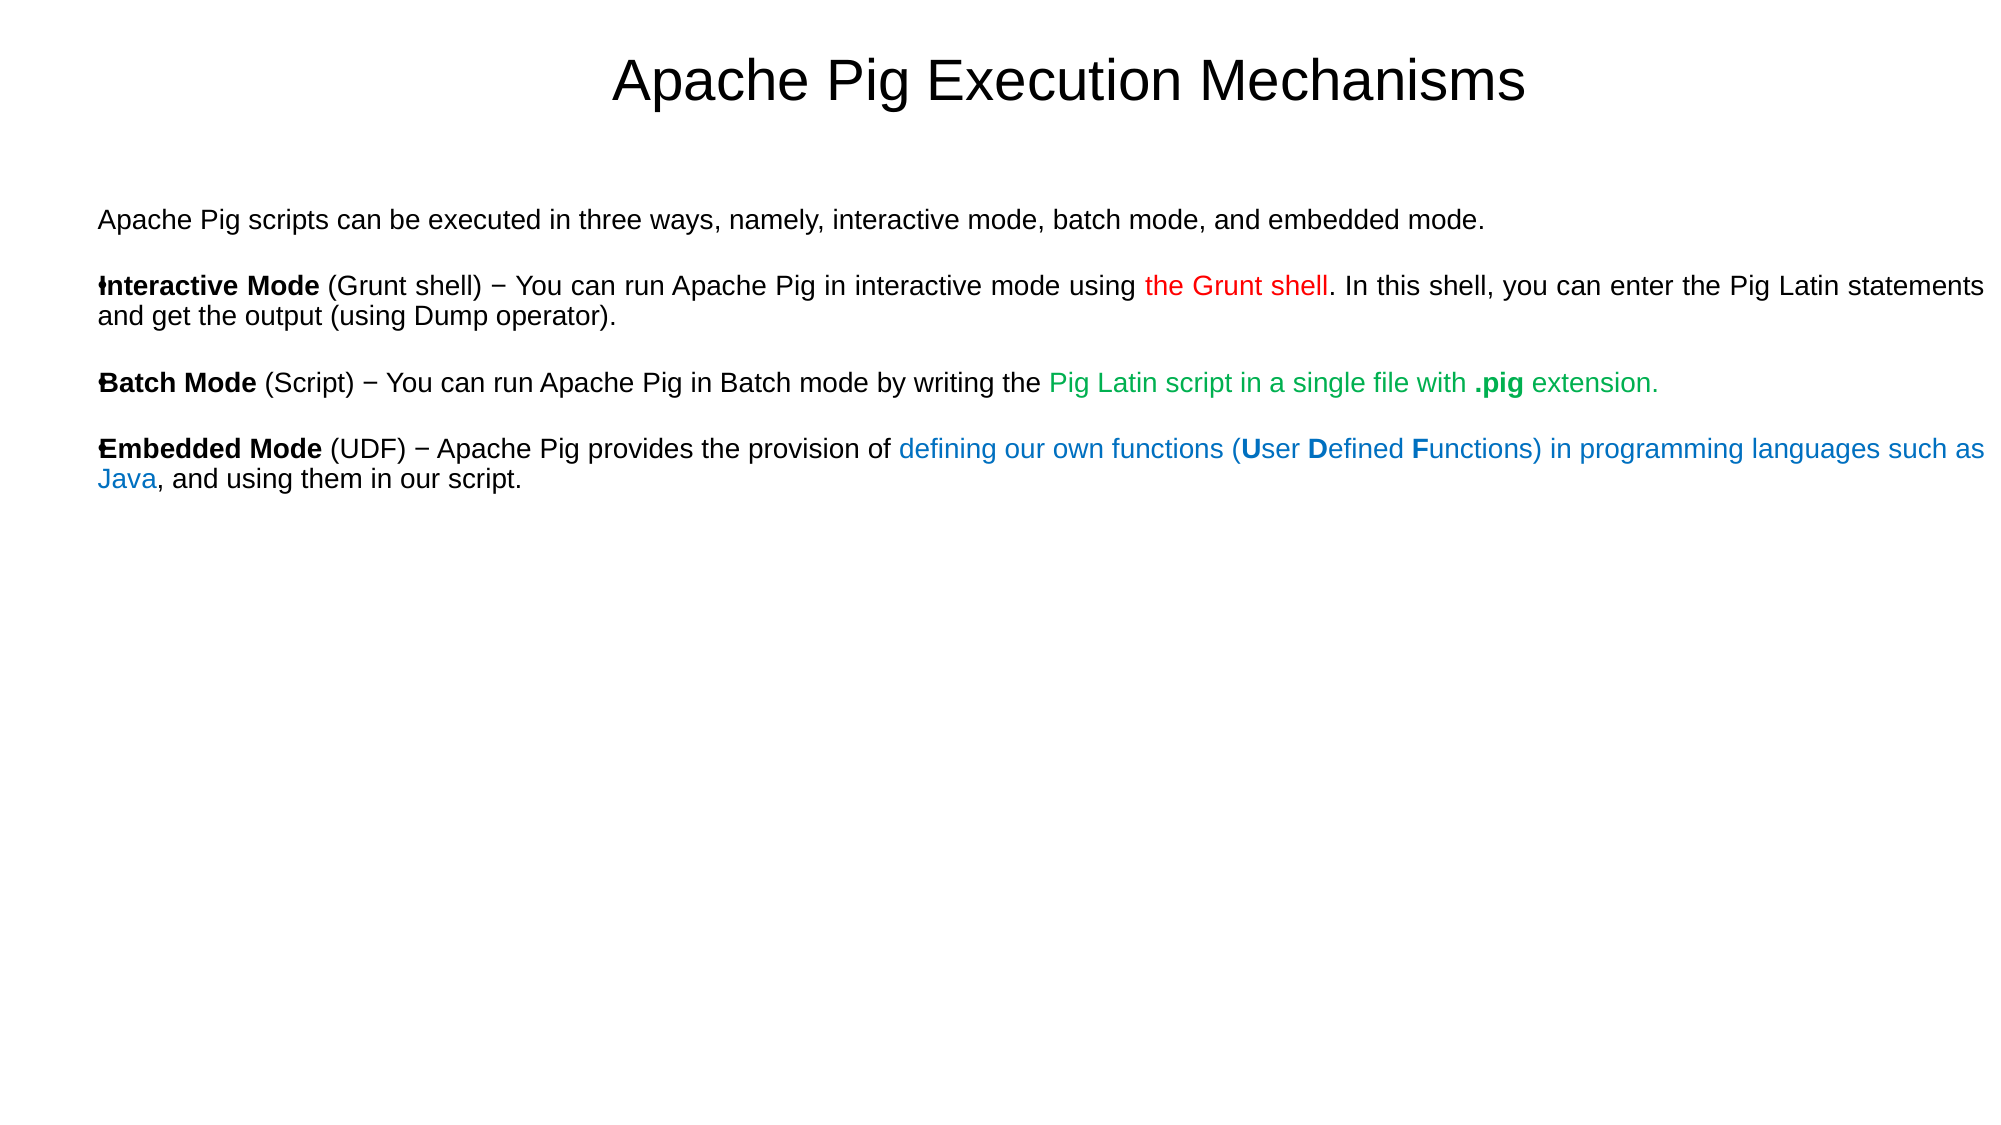

Apache Pig Execution Mechanisms
Apache Pig scripts can be executed in three ways, namely, interactive mode, batch mode, and embedded mode.

Interactive Mode (Grunt shell) − You can run Apache Pig in interactive mode using the Grunt shell. In this shell, you can enter the Pig Latin statements and get the output (using Dump operator).

Batch Mode (Script) − You can run Apache Pig in Batch mode by writing the Pig Latin script in a single file with .pig extension.

Embedded Mode (UDF) − Apache Pig provides the provision of defining our own functions (User Defined Functions) in programming languages such as Java, and using them in our script.